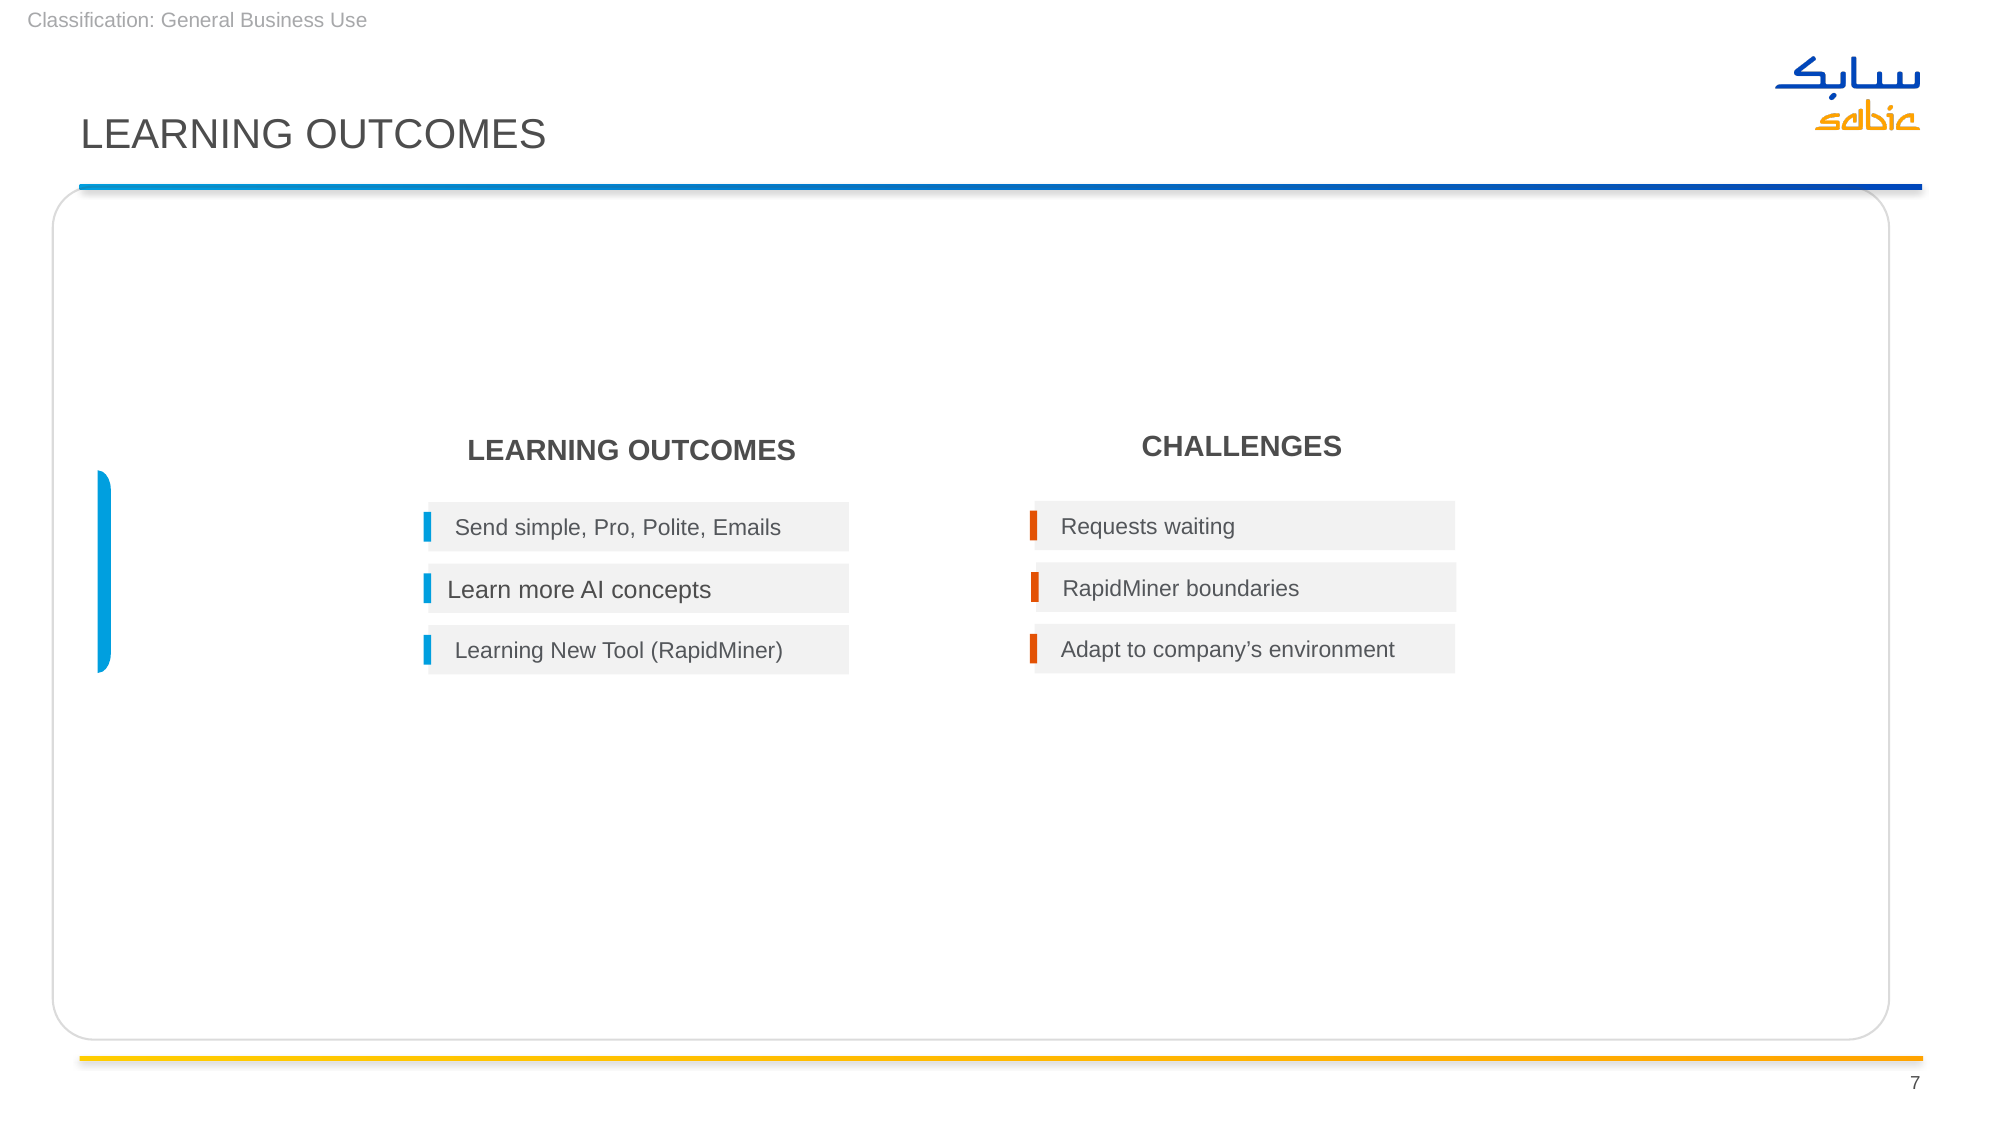

# Learning outcomes

CHALLENGES
LEARNING OUTCOMES

Requests waiting

Send simple, Pro, Polite, Emails

RapidMiner boundaries

 Learn more AI concepts

Adapt to company’s environment

Learning New Tool (RapidMiner)